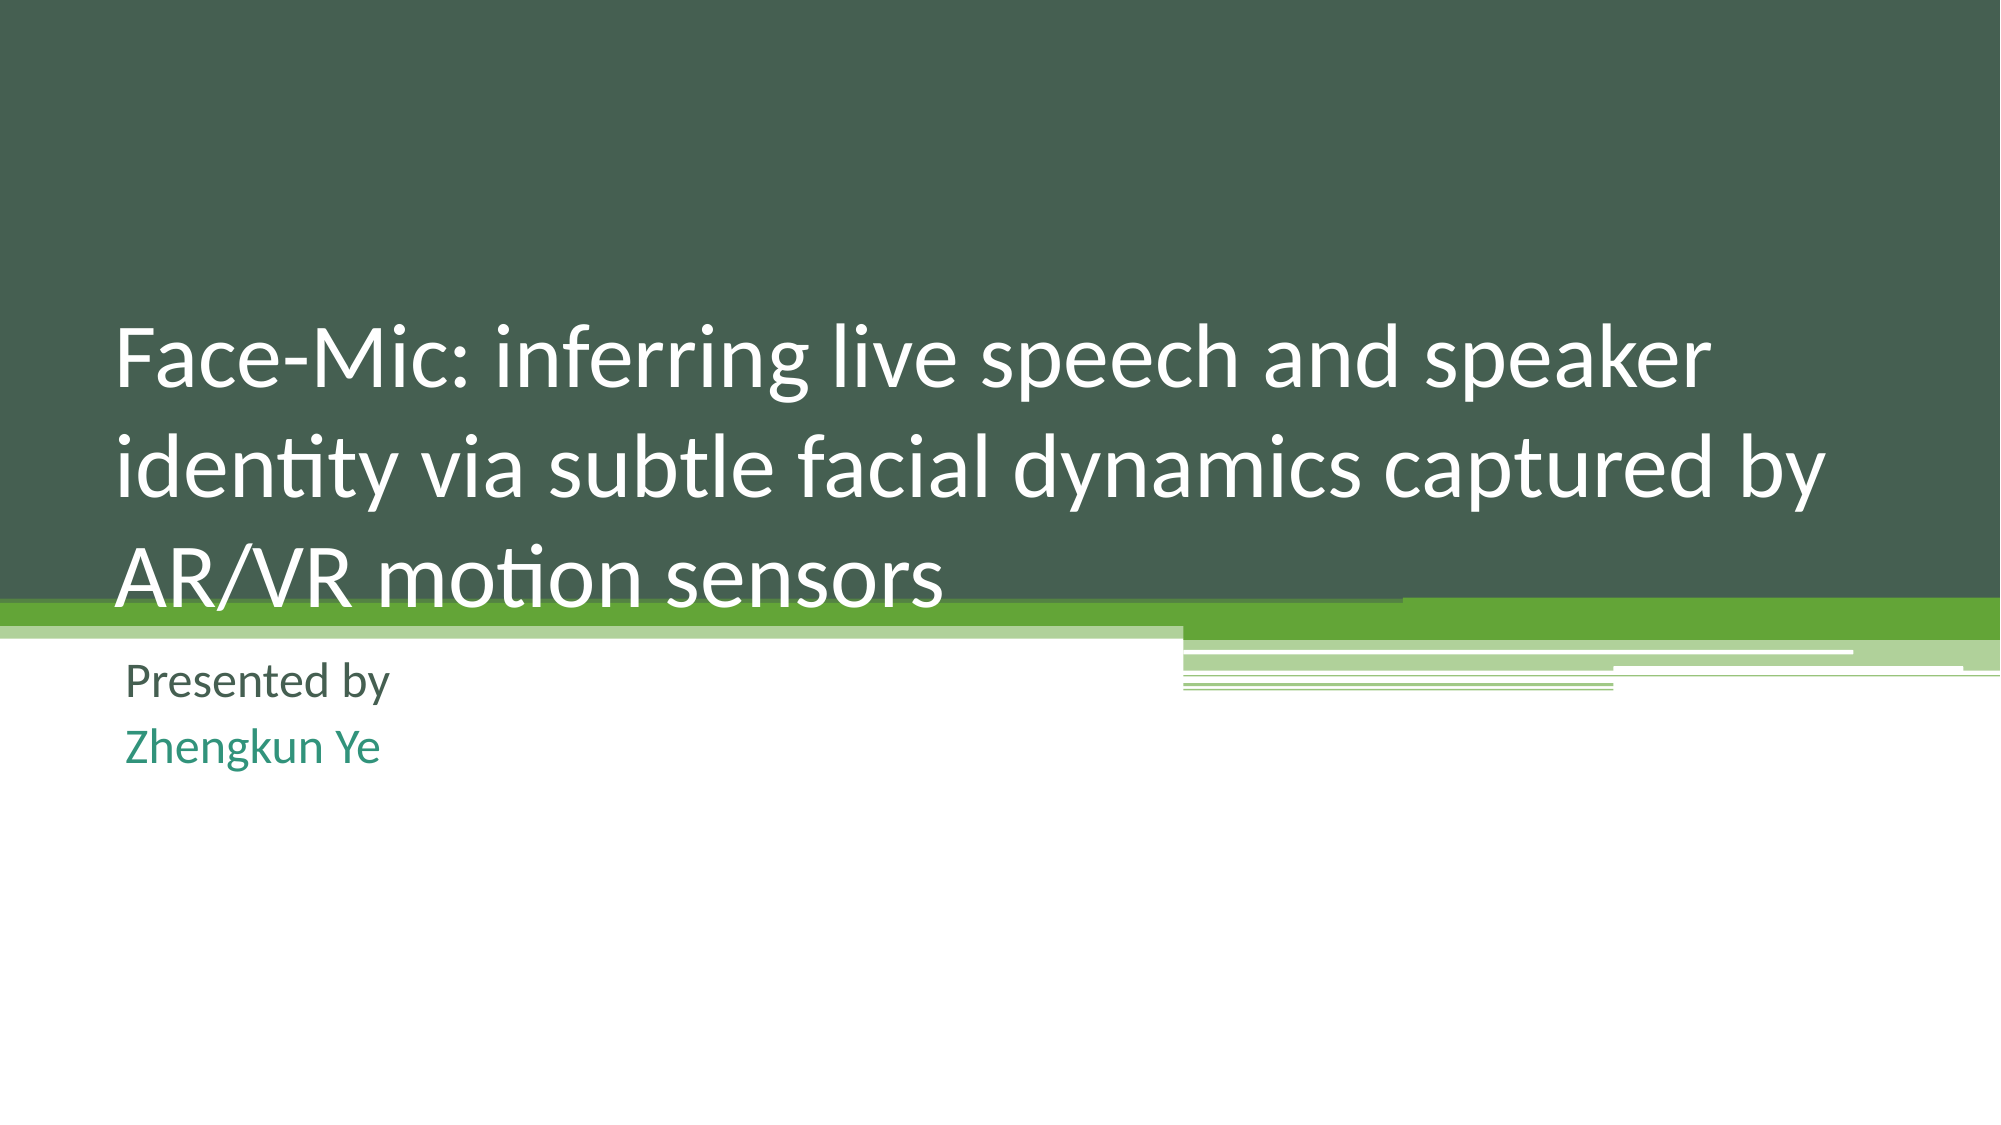

# Face-Mic: inferring live speech and speaker identity via subtle facial dynamics captured by AR/VR motion sensors
Presented by
Zhengkun Ye